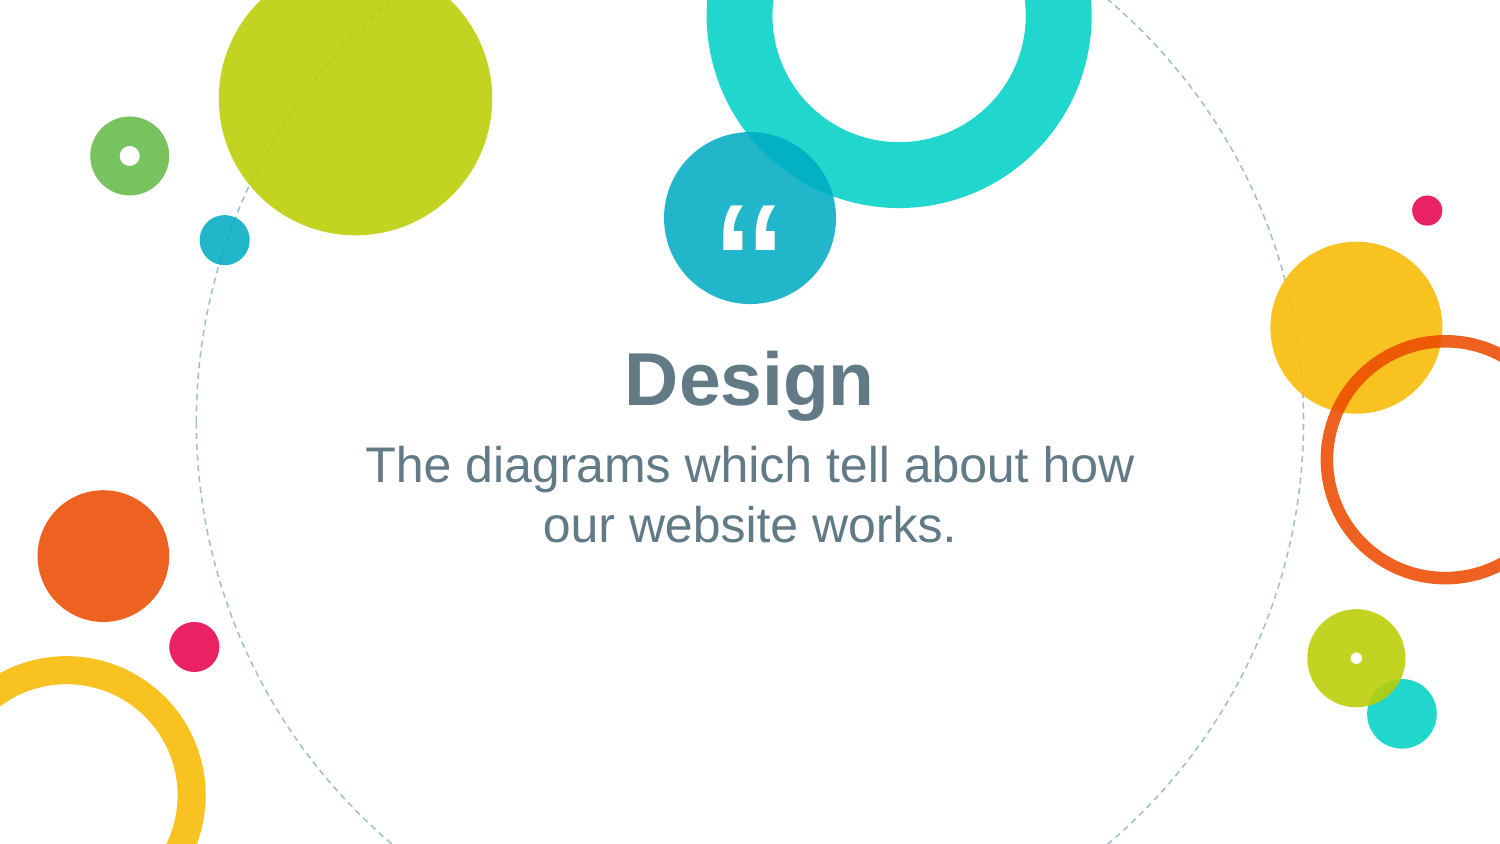

Design
The diagrams which tell about how our website works.